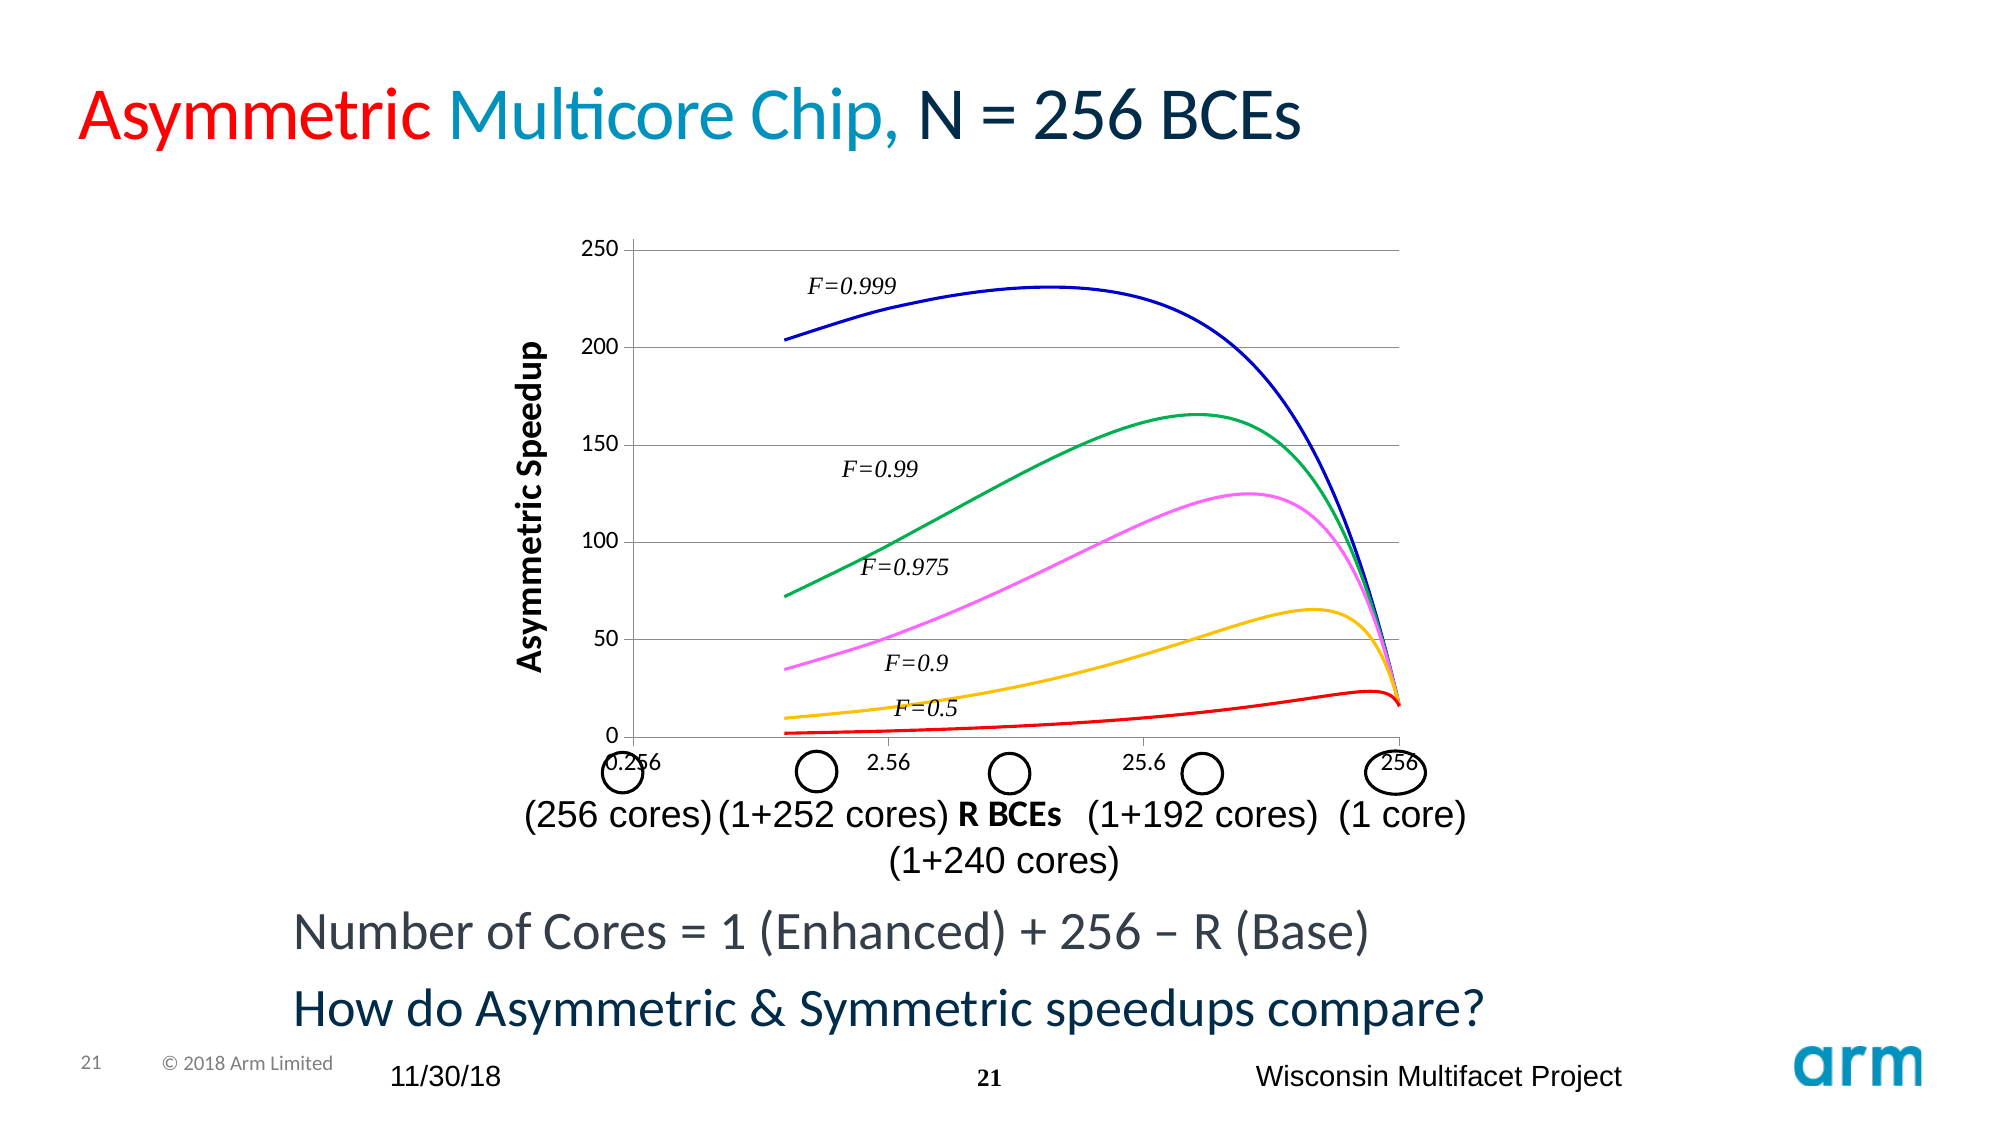

Asymmetric Multicore Chip, N = 256 BCEs

### Chart

| Category | 0.5 | 0.9 | 0.975 | 0.99 | 0.999 |
|---|---|---|---|---|---|

(256 cores)
(1+252 cores)
(1+192 cores)
(1 core)
(1+240 cores)
Number of Cores = 1 (Enhanced) + 256 – R (Base)
How do Asymmetric & Symmetric speedups compare?
11/30/18
21
Wisconsin Multifacet Project